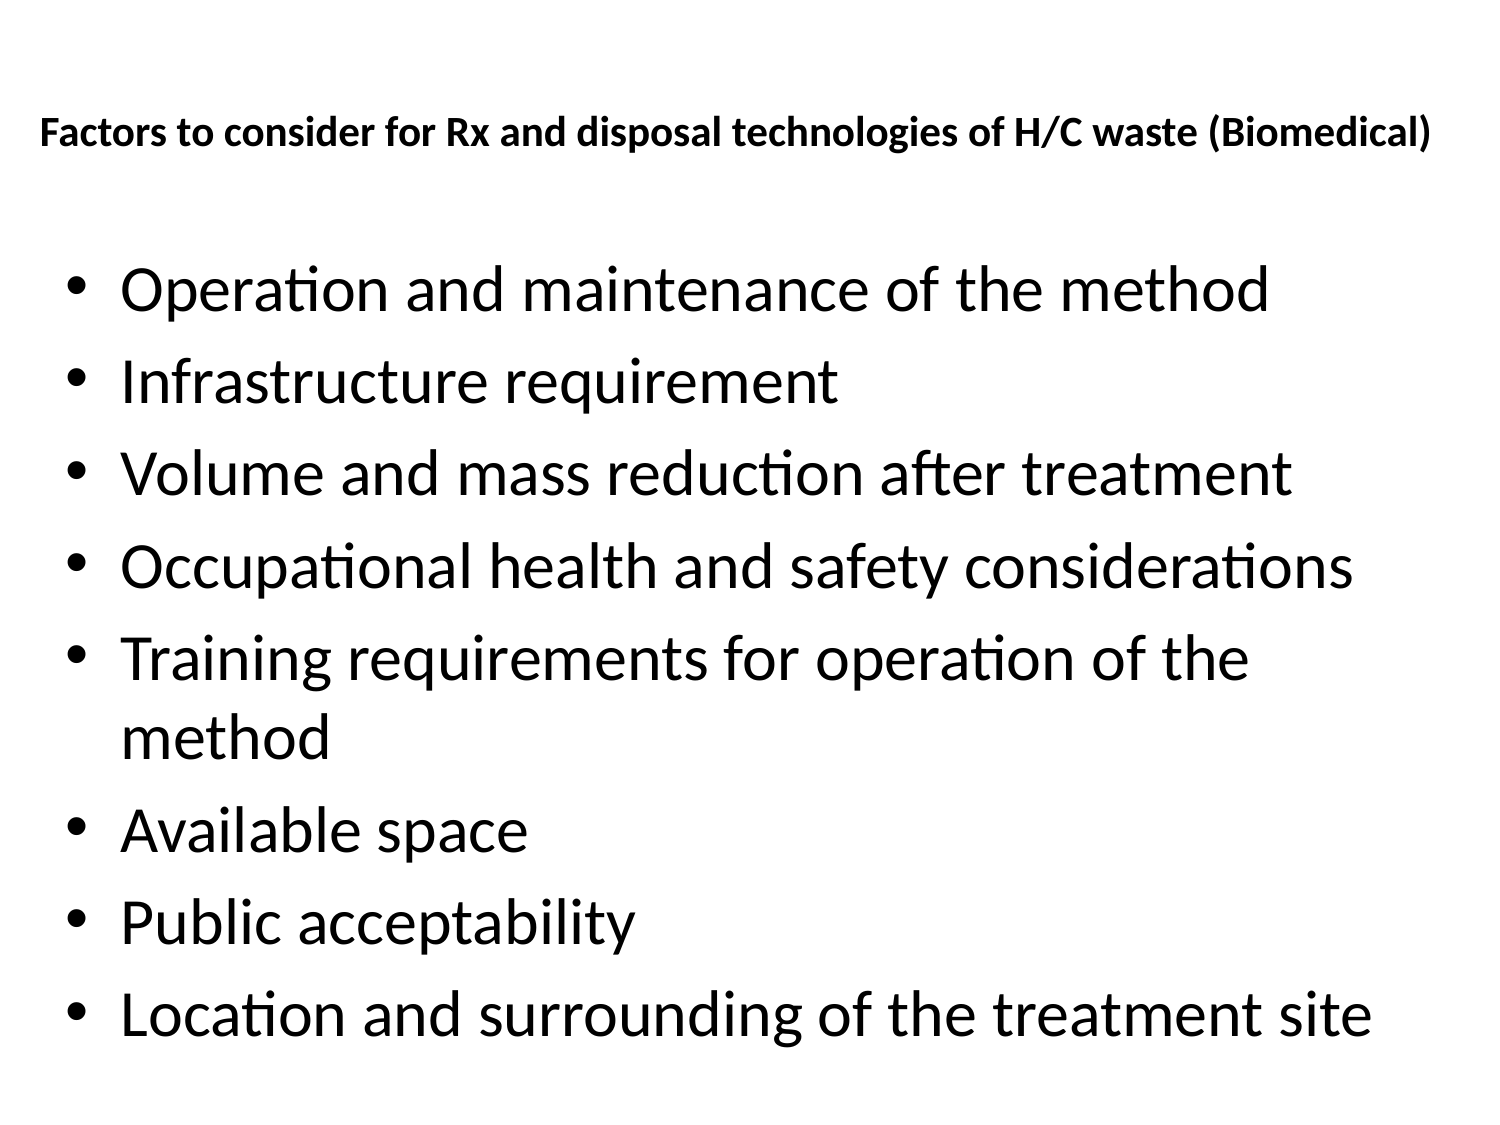

# Factors to consider for Rx and disposal technologies of H/C waste (Biomedical)
Operation and maintenance of the method
Infrastructure requirement
Volume and mass reduction after treatment
Occupational health and safety considerations
Training requirements for operation of the method
Available space
Public acceptability
Location and surrounding of the treatment site